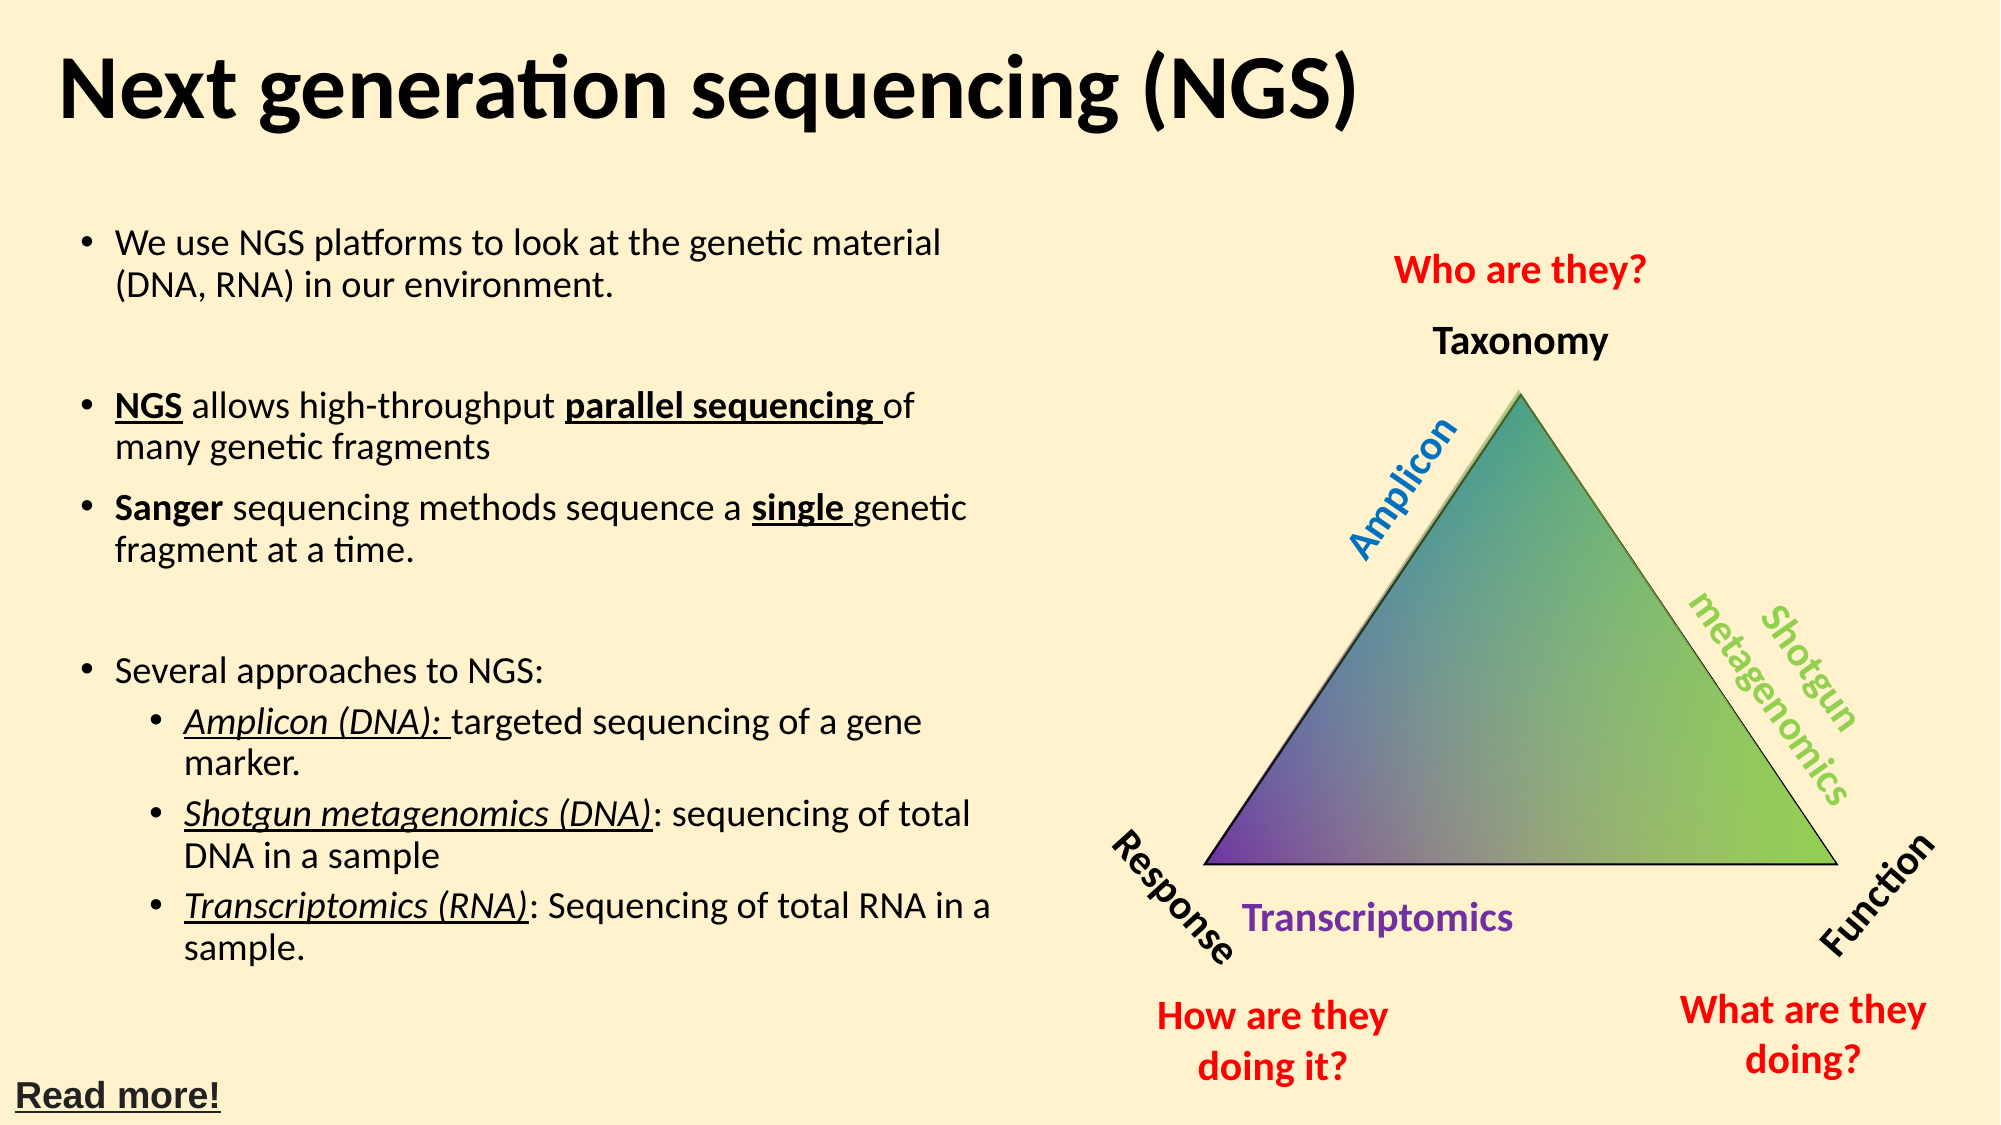

# Next generation sequencing (NGS)
We use NGS platforms to look at the genetic material (DNA, RNA) in our environment.

NGS allows high-throughput parallel sequencing of many genetic fragments
Sanger sequencing methods sequence a single genetic fragment at a time.

Several approaches to NGS:
Amplicon (DNA): targeted sequencing of a gene marker.
Shotgun metagenomics (DNA): sequencing of total DNA in a sample
Transcriptomics (RNA): Sequencing of total RNA in a sample.
Who are they?
Taxonomy

Amplicon
Shotgun metagenomics
Function
Response
Transcriptomics
What are they doing?
How are they doing it?
Read more! https://doi.org/10.1038/nrg.2016.49